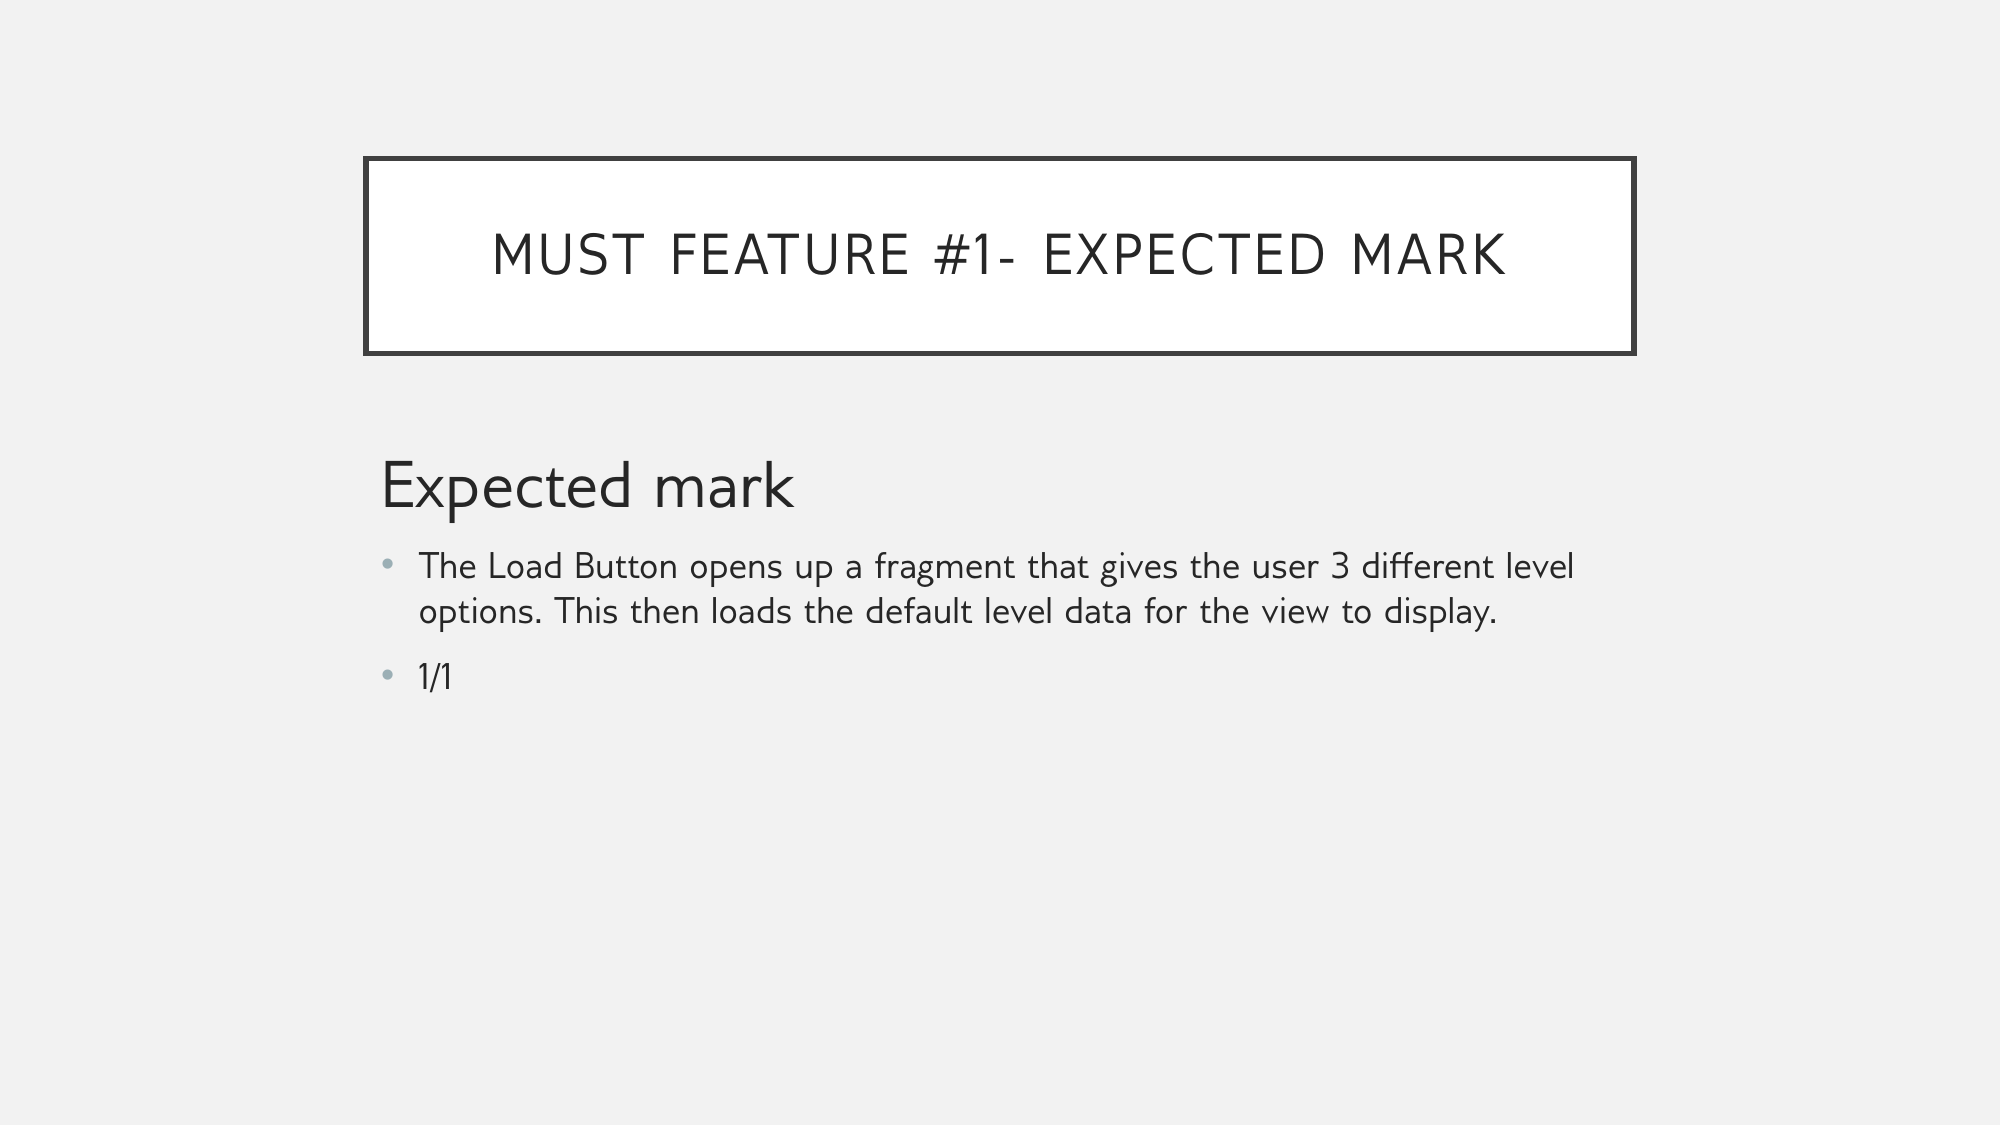

# Must Feature #1- expected mark
Expected mark
The Load Button opens up a fragment that gives the user 3 different level options. This then loads the default level data for the view to display.
1/1